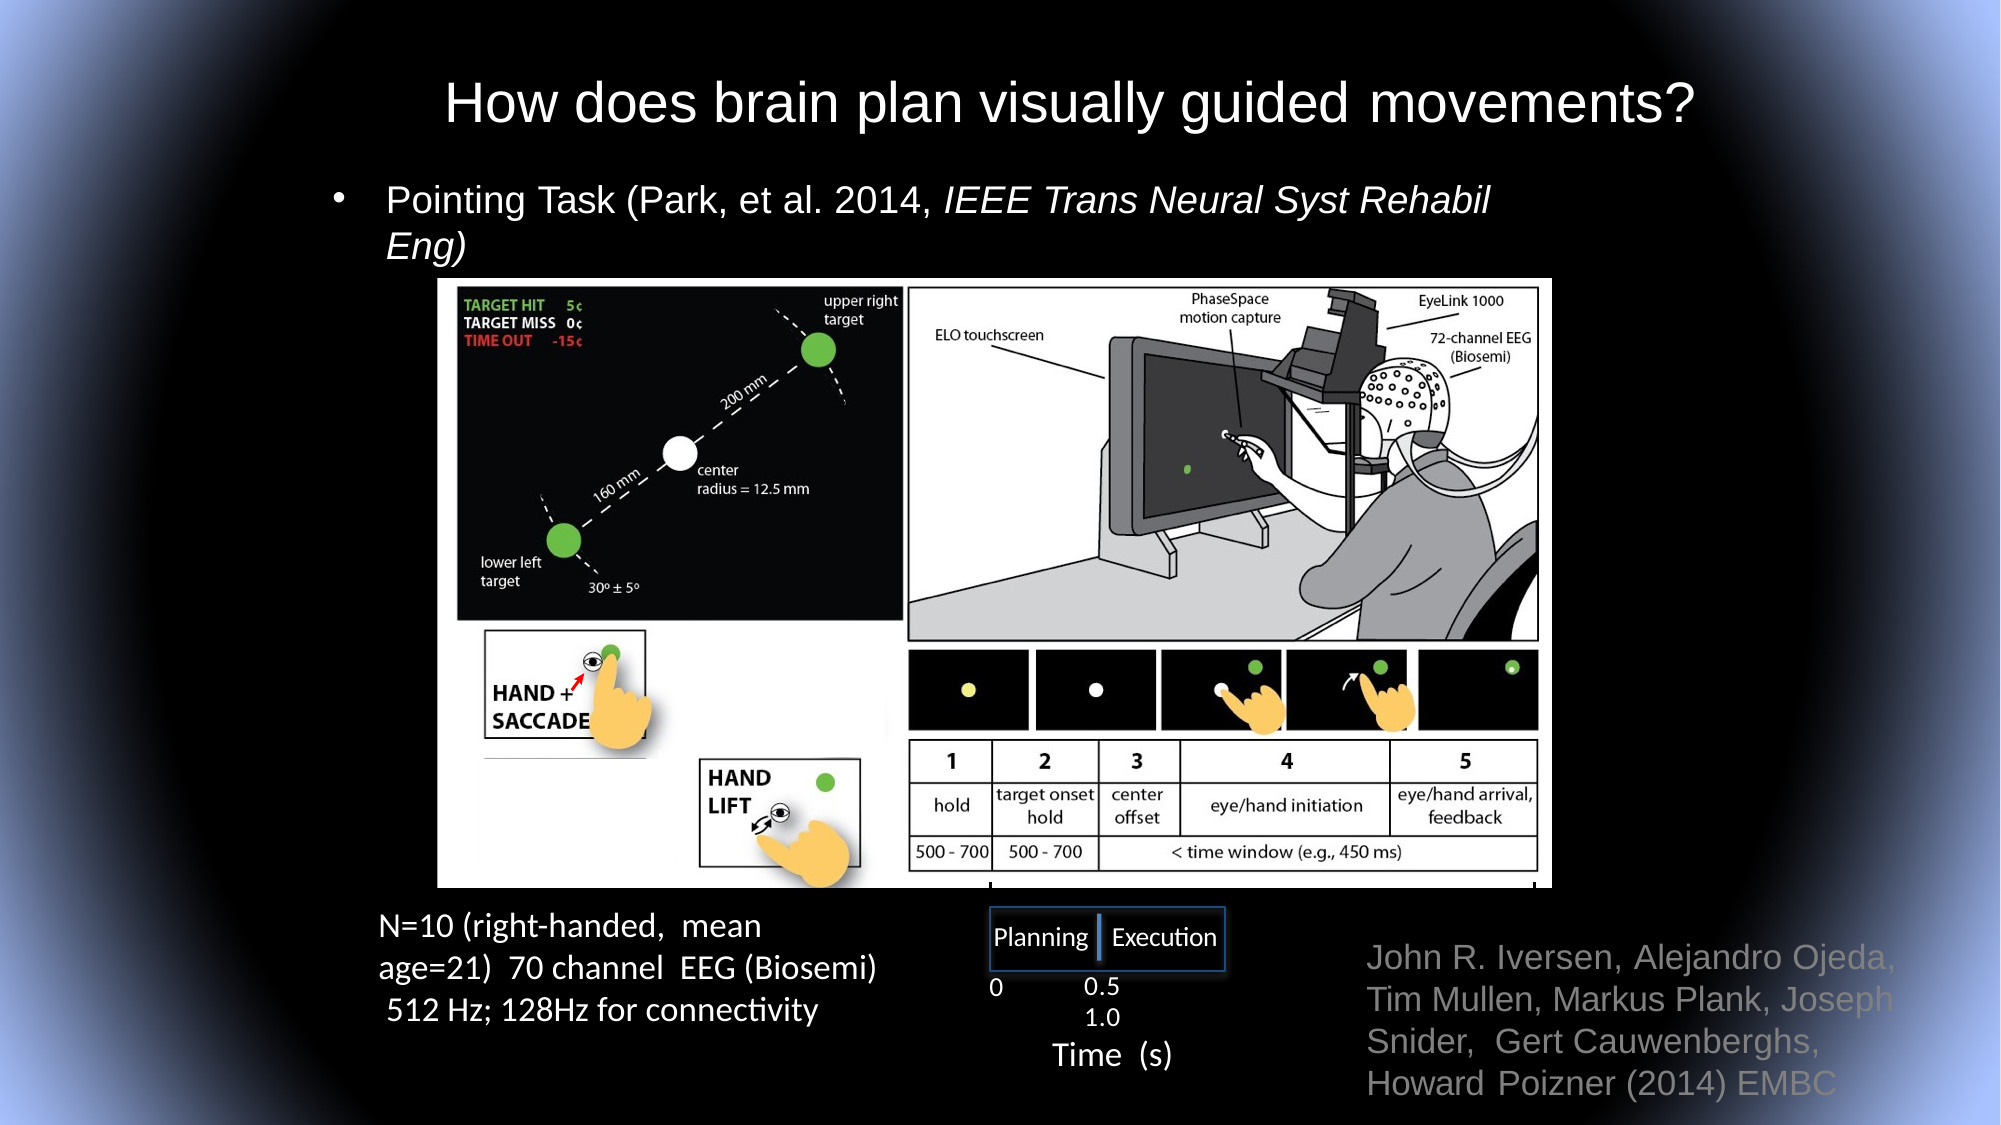

# How does brain plan visually guided movements?
Pointing Task (Park, et al. 2014, IEEE Trans Neural Syst Rehabil  Eng)

vs.

N=10 (right-handed,  mean  age=21)  70 channel  EEG (Biosemi)  512 Hz; 128Hz for connectivity

Planning	Execution
John R. Iversen, Alejandro Ojeda, Tim Mullen, Markus Plank, Joseph Snider,  Gert Cauwenberghs, Howard Poizner (2014) EMBC
0
0.5	1.0
Time  (s)